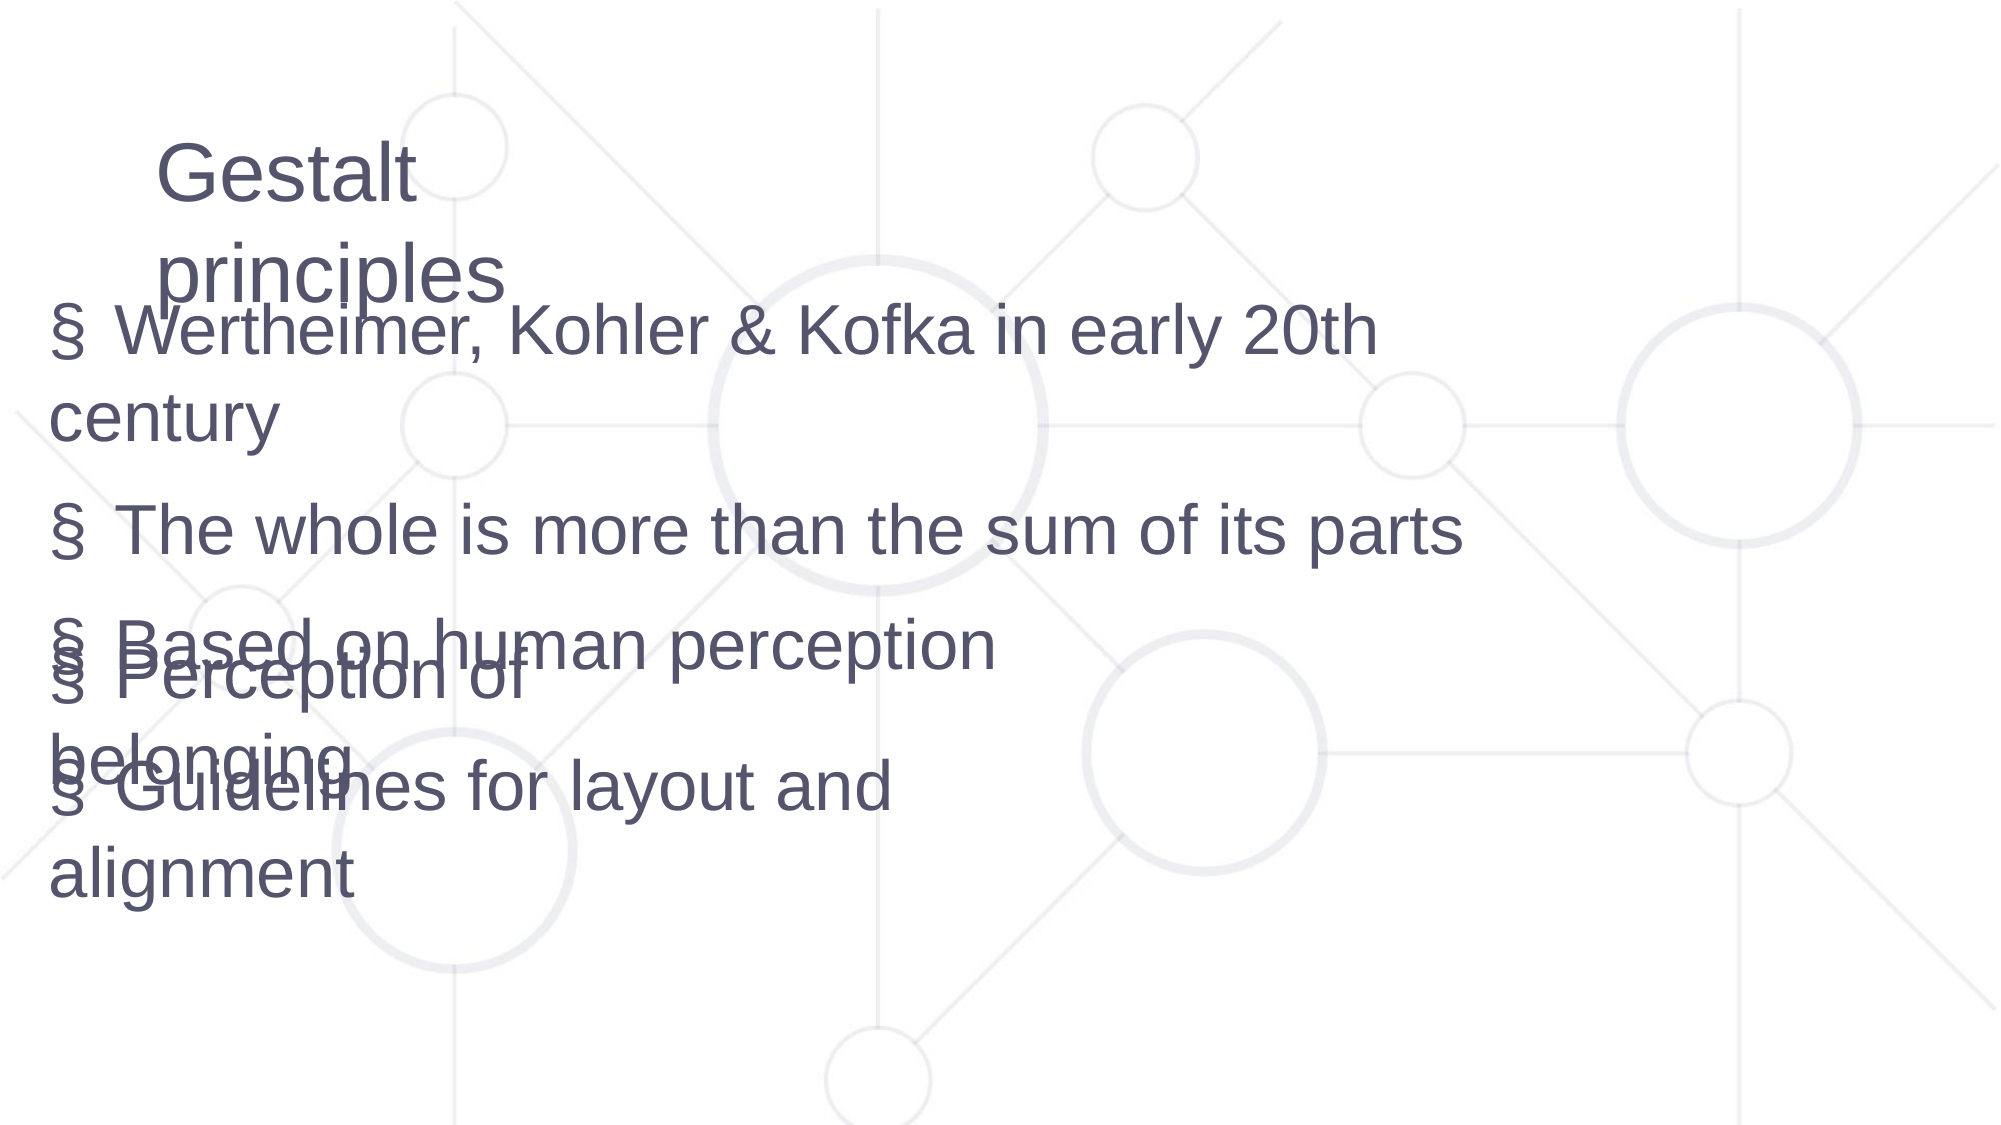

Gestalt principles
§ Wertheimer, Kohler & Kofka in early 20th century
§ The whole is more than the sum of its parts
§ Based on human perception
§ Perception of belonging
§ Guidelines for layout and alignment